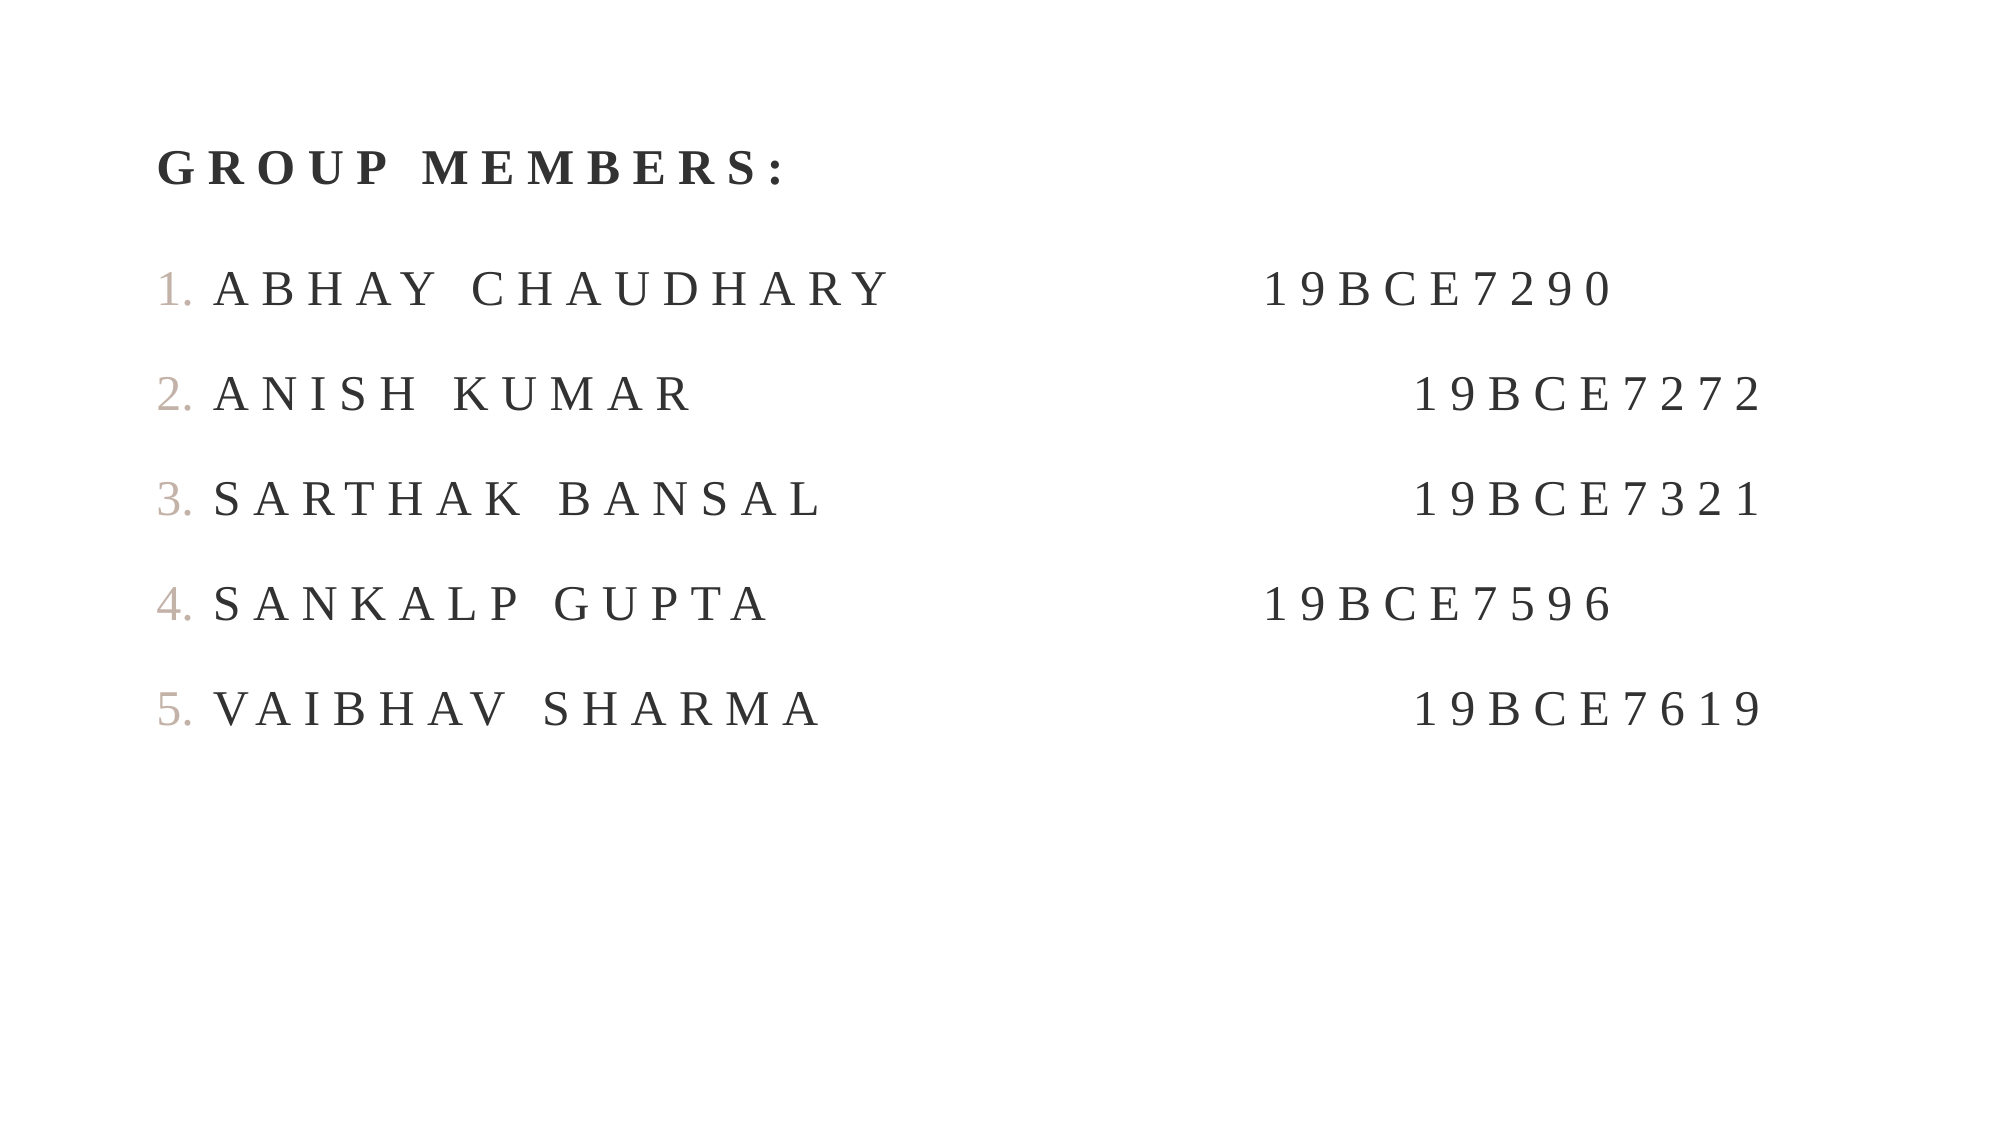

Group Members:
Abhay Chaudhary	 		19BCE7290
Anish Kumar					19BCE7272
Sarthak Bansal				19BCE7321
Sankalp Gupta				19BCE7596
Vaibhav Sharma	        		19BCE7619